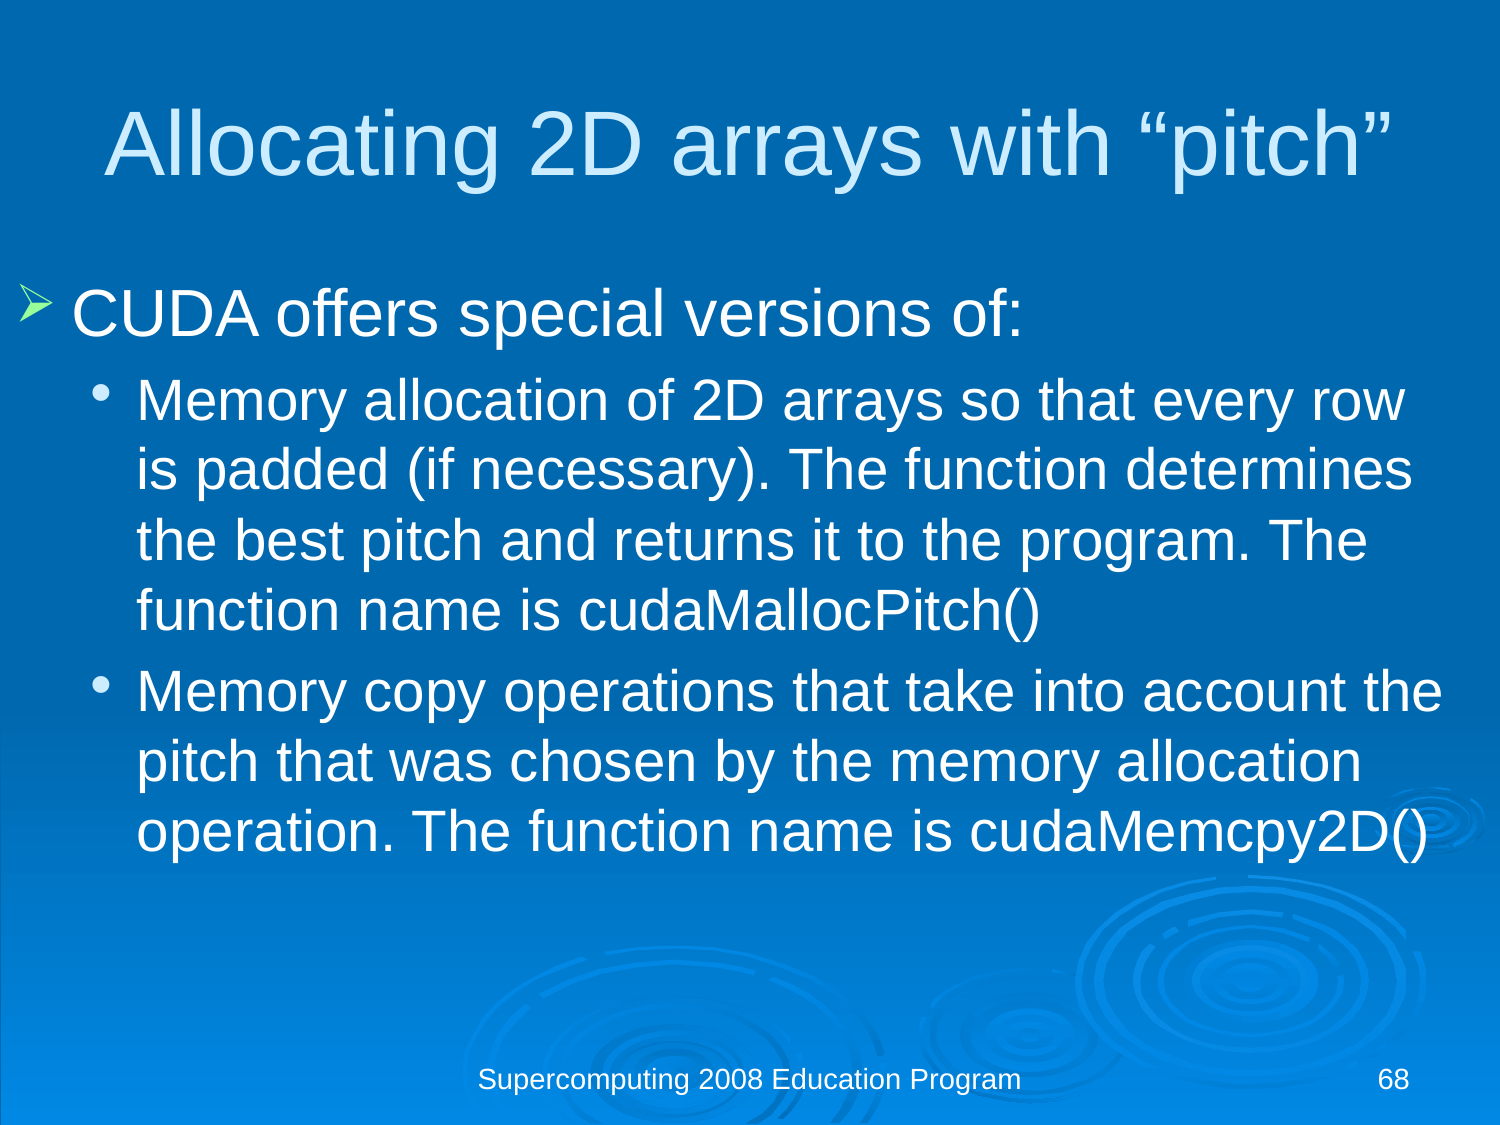

Allocating 2D arrays with “pitch”
CUDA offers special versions of:
Memory allocation of 2D arrays so that every row is padded (if necessary). The function determines the best pitch and returns it to the program. The function name is cudaMallocPitch()
Memory copy operations that take into account the pitch that was chosen by the memory allocation operation. The function name is cudaMemcpy2D()
Supercomputing 2008 Education Program
68